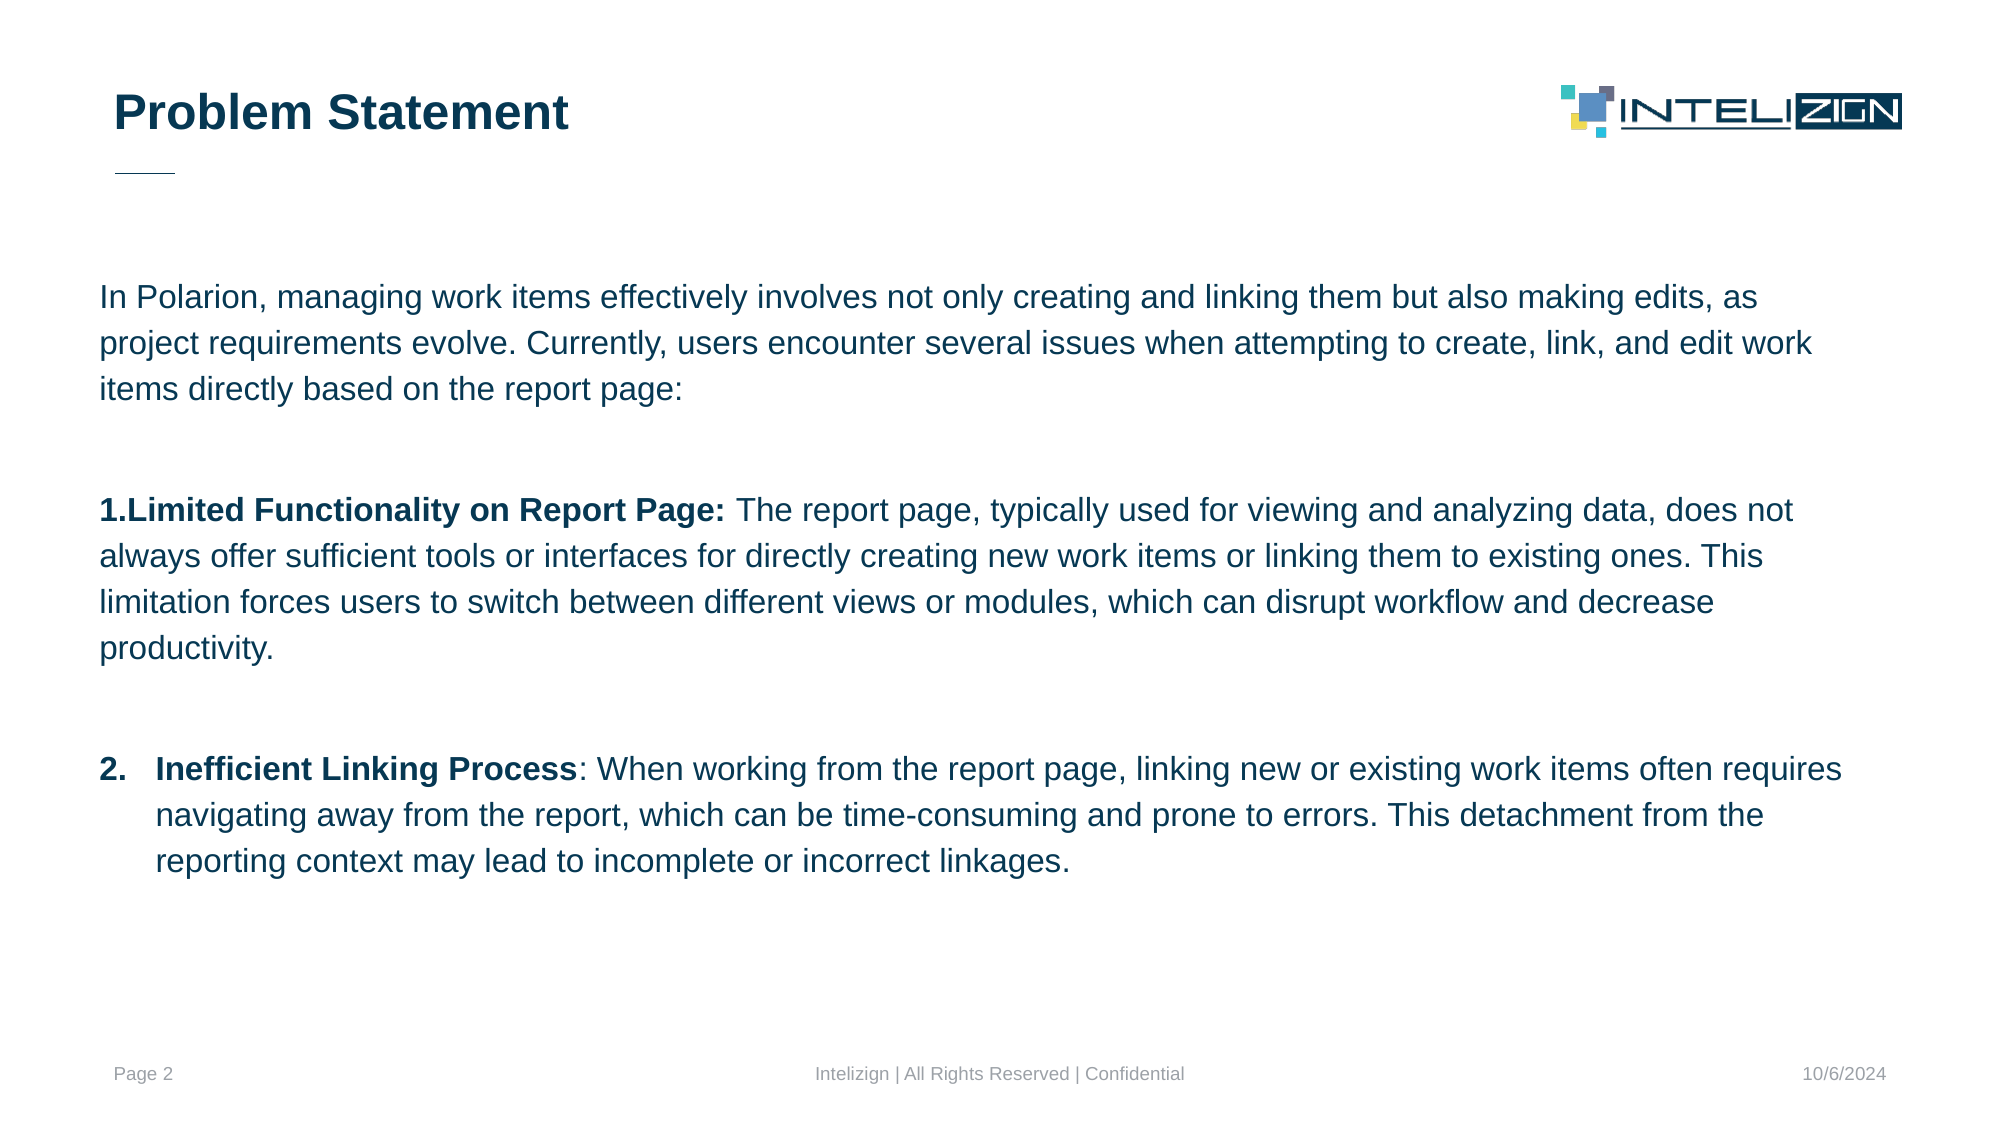

# Problem Statement
In Polarion, managing work items effectively involves not only creating and linking them but also making edits, as project requirements evolve. Currently, users encounter several issues when attempting to create, link, and edit work items directly based on the report page:

Limited Functionality on Report Page: The report page, typically used for viewing and analyzing data, does not always offer sufficient tools or interfaces for directly creating new work items or linking them to existing ones. This limitation forces users to switch between different views or modules, which can disrupt workflow and decrease productivity.

Inefficient Linking Process: When working from the report page, linking new or existing work items often requires navigating away from the report, which can be time-consuming and prone to errors. This detachment from the reporting context may lead to incomplete or incorrect linkages.
Page 2
Intelizign | All Rights Reserved | Confidential
10/6/2024